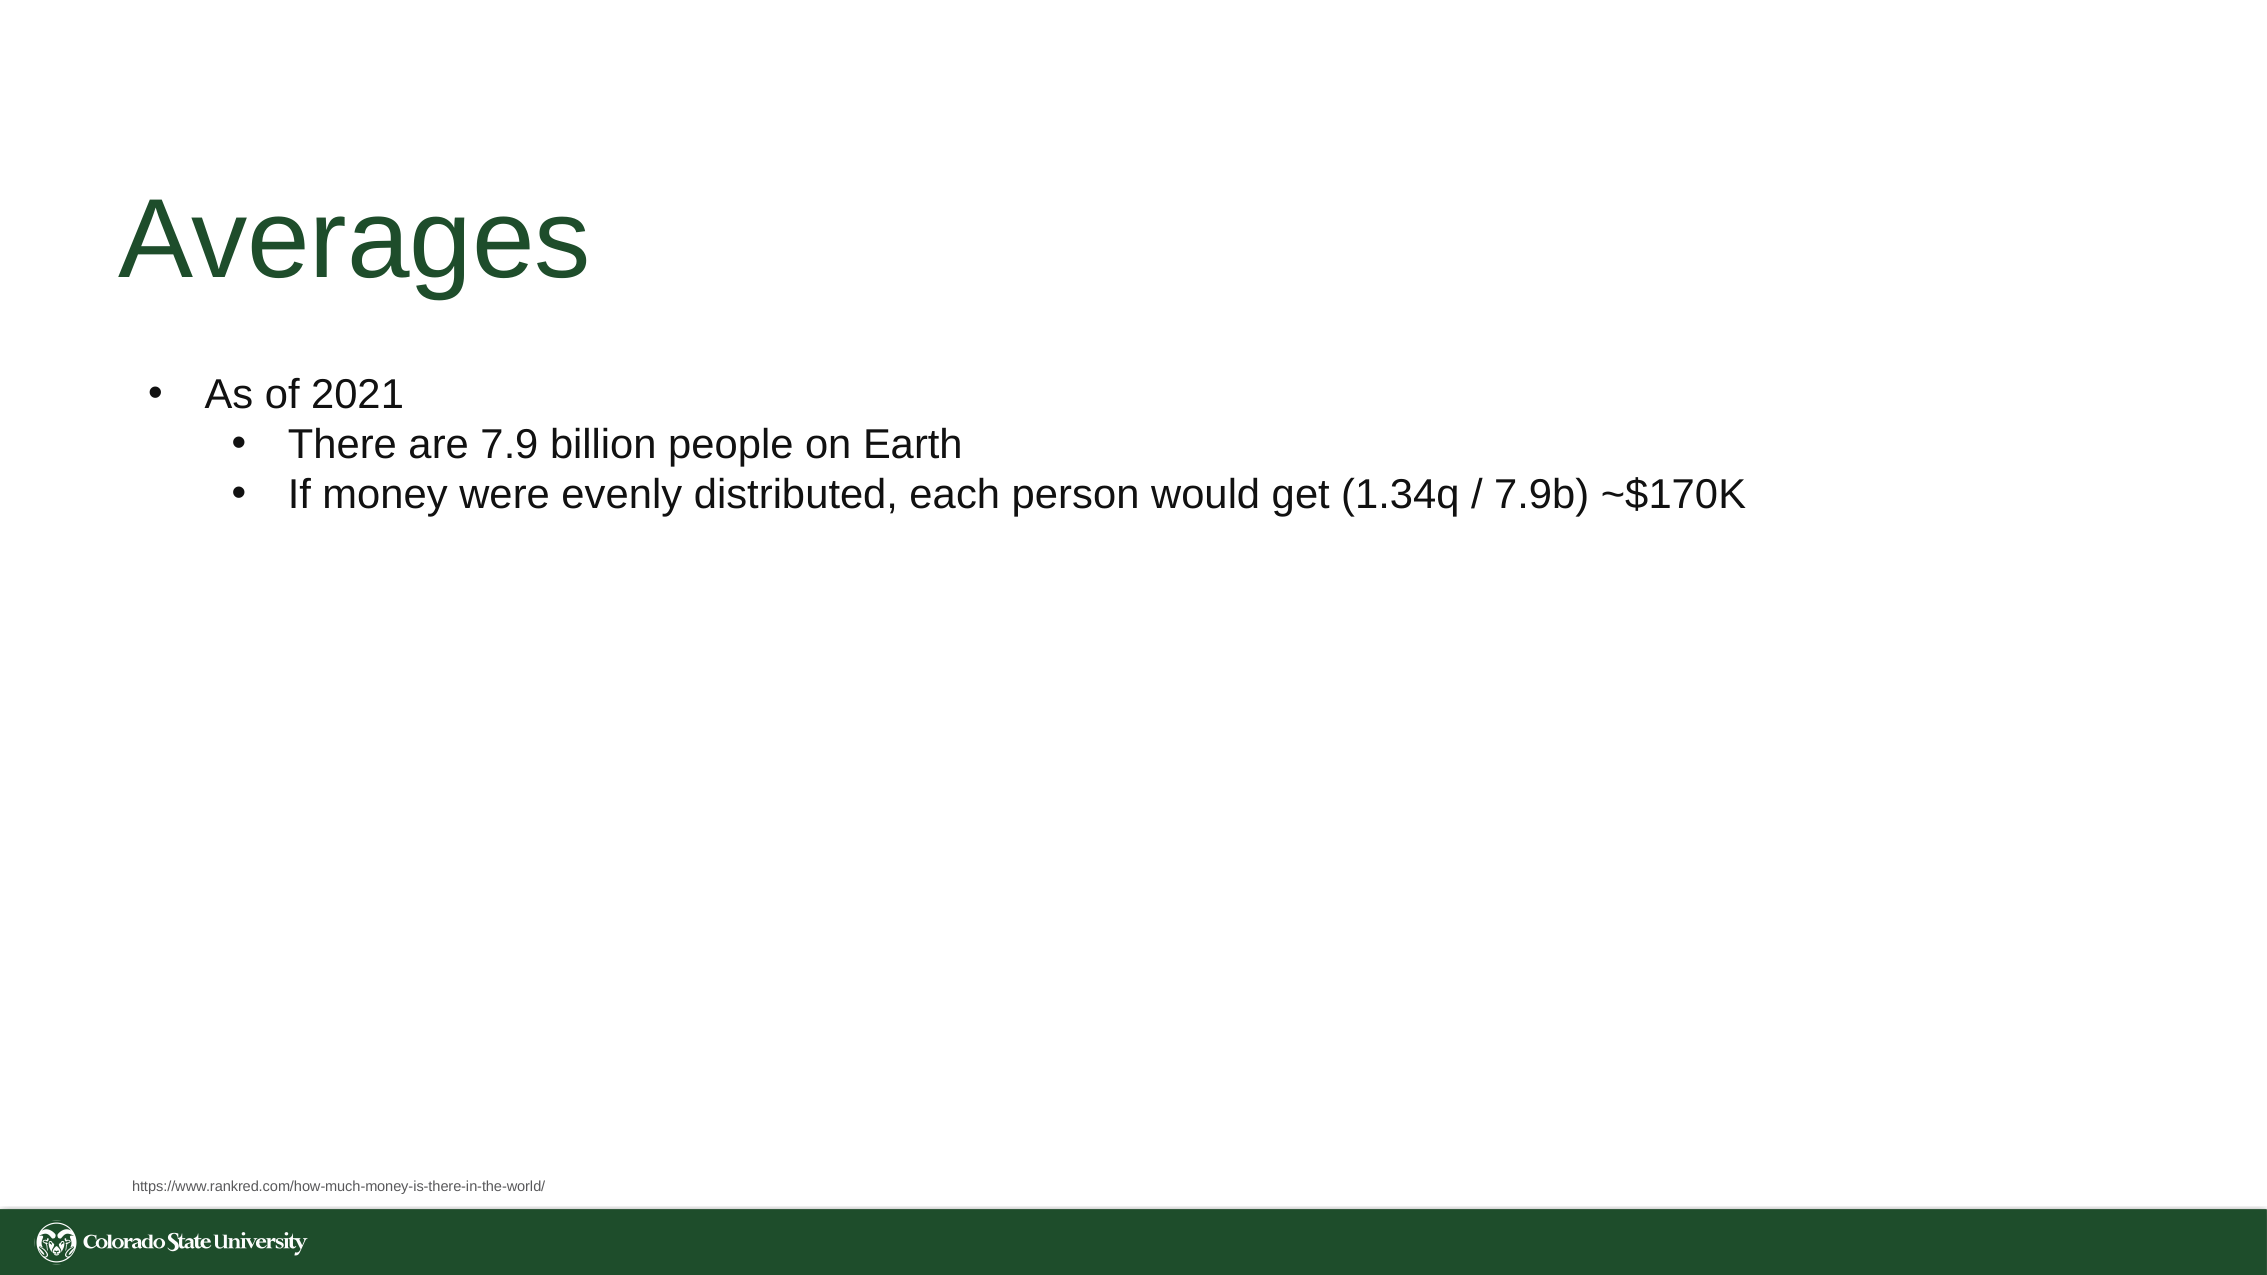

# Averages
As of 2021
There are 7.9 billion people on Earth
If money were evenly distributed, each person would get (1.34q / 7.9b) ~$170K
https://www.rankred.com/how-much-money-is-there-in-the-world/